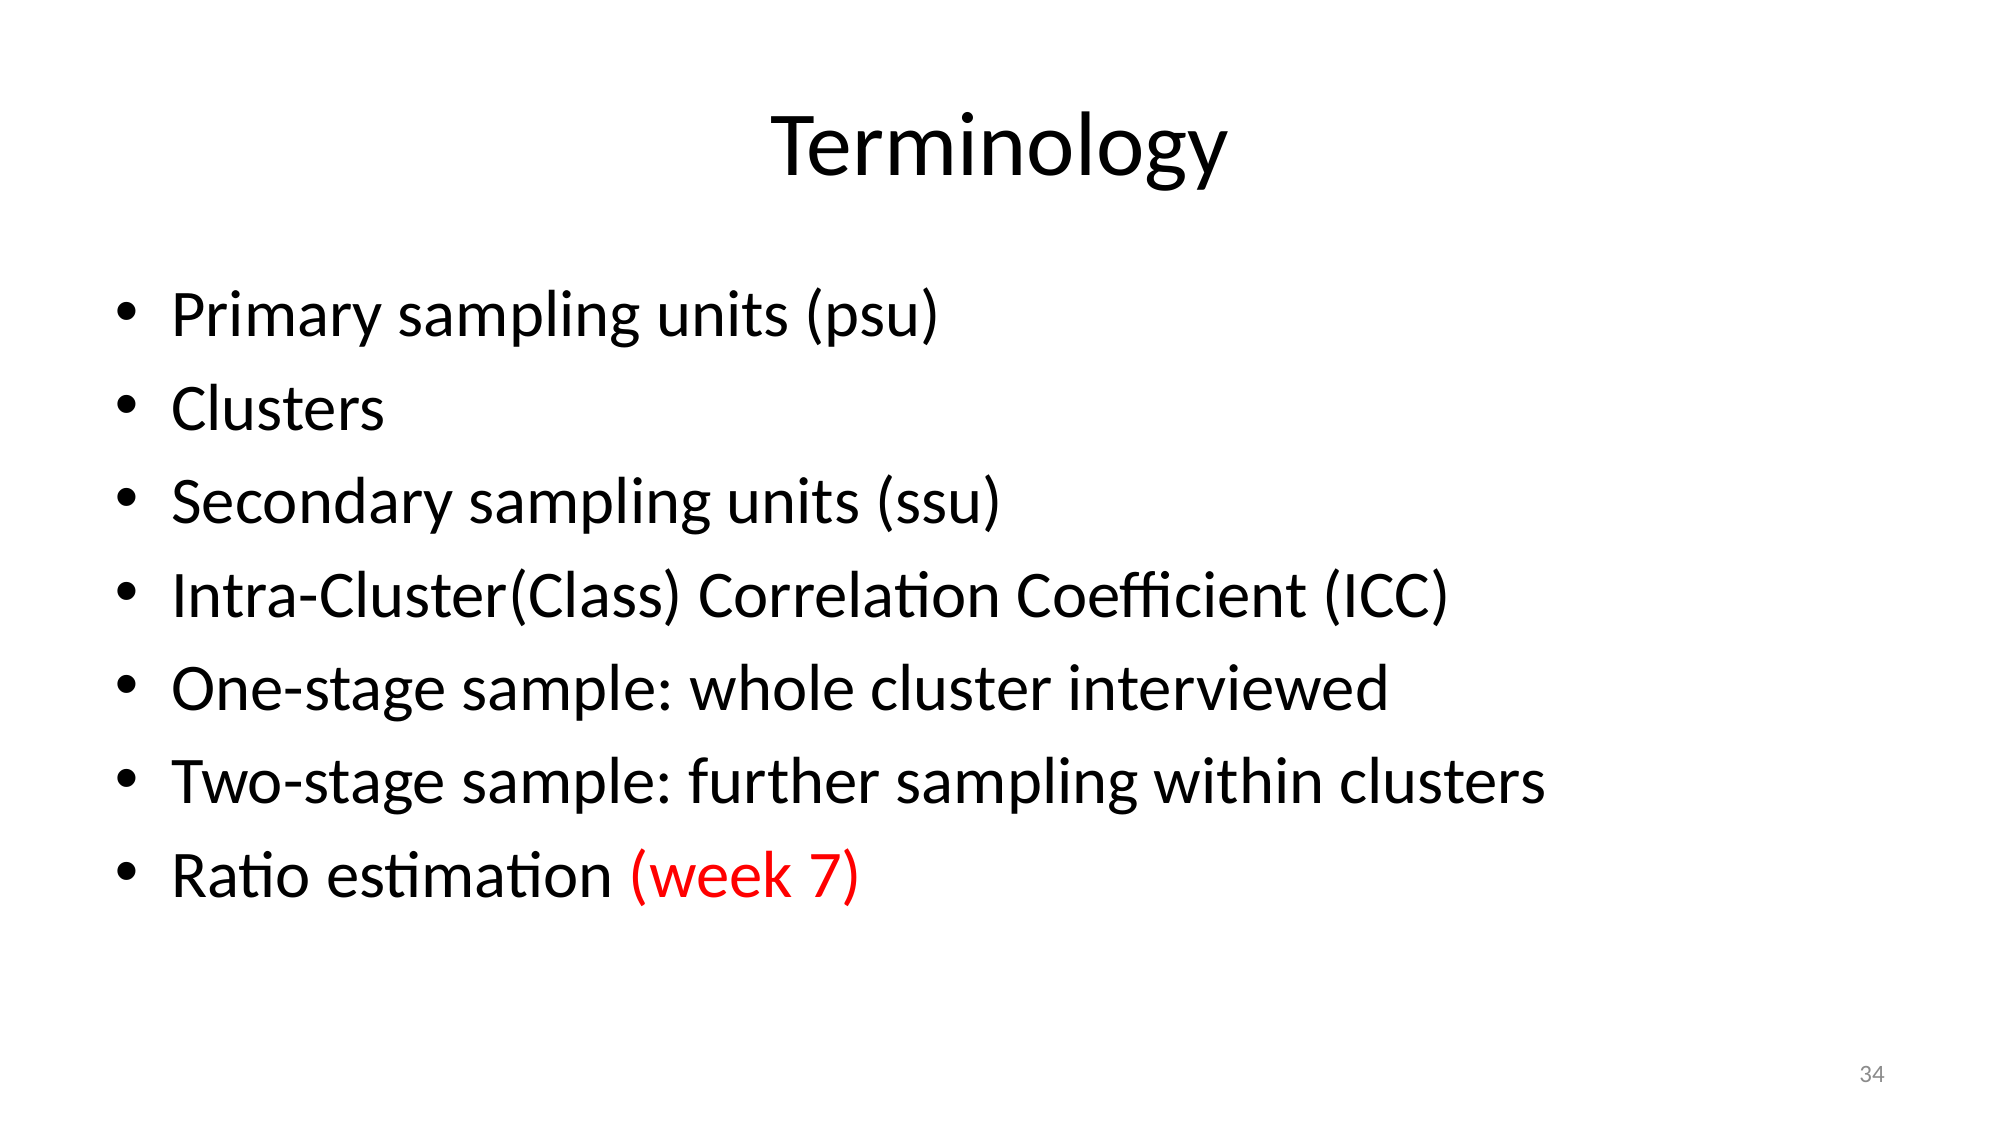

# Terminology
Primary sampling units (psu)
Clusters
Secondary sampling units (ssu)
Intra-Cluster(Class) Correlation Coefficient (ICC)
One-stage sample: whole cluster interviewed
Two-stage sample: further sampling within clusters
Ratio estimation (week 7)

34